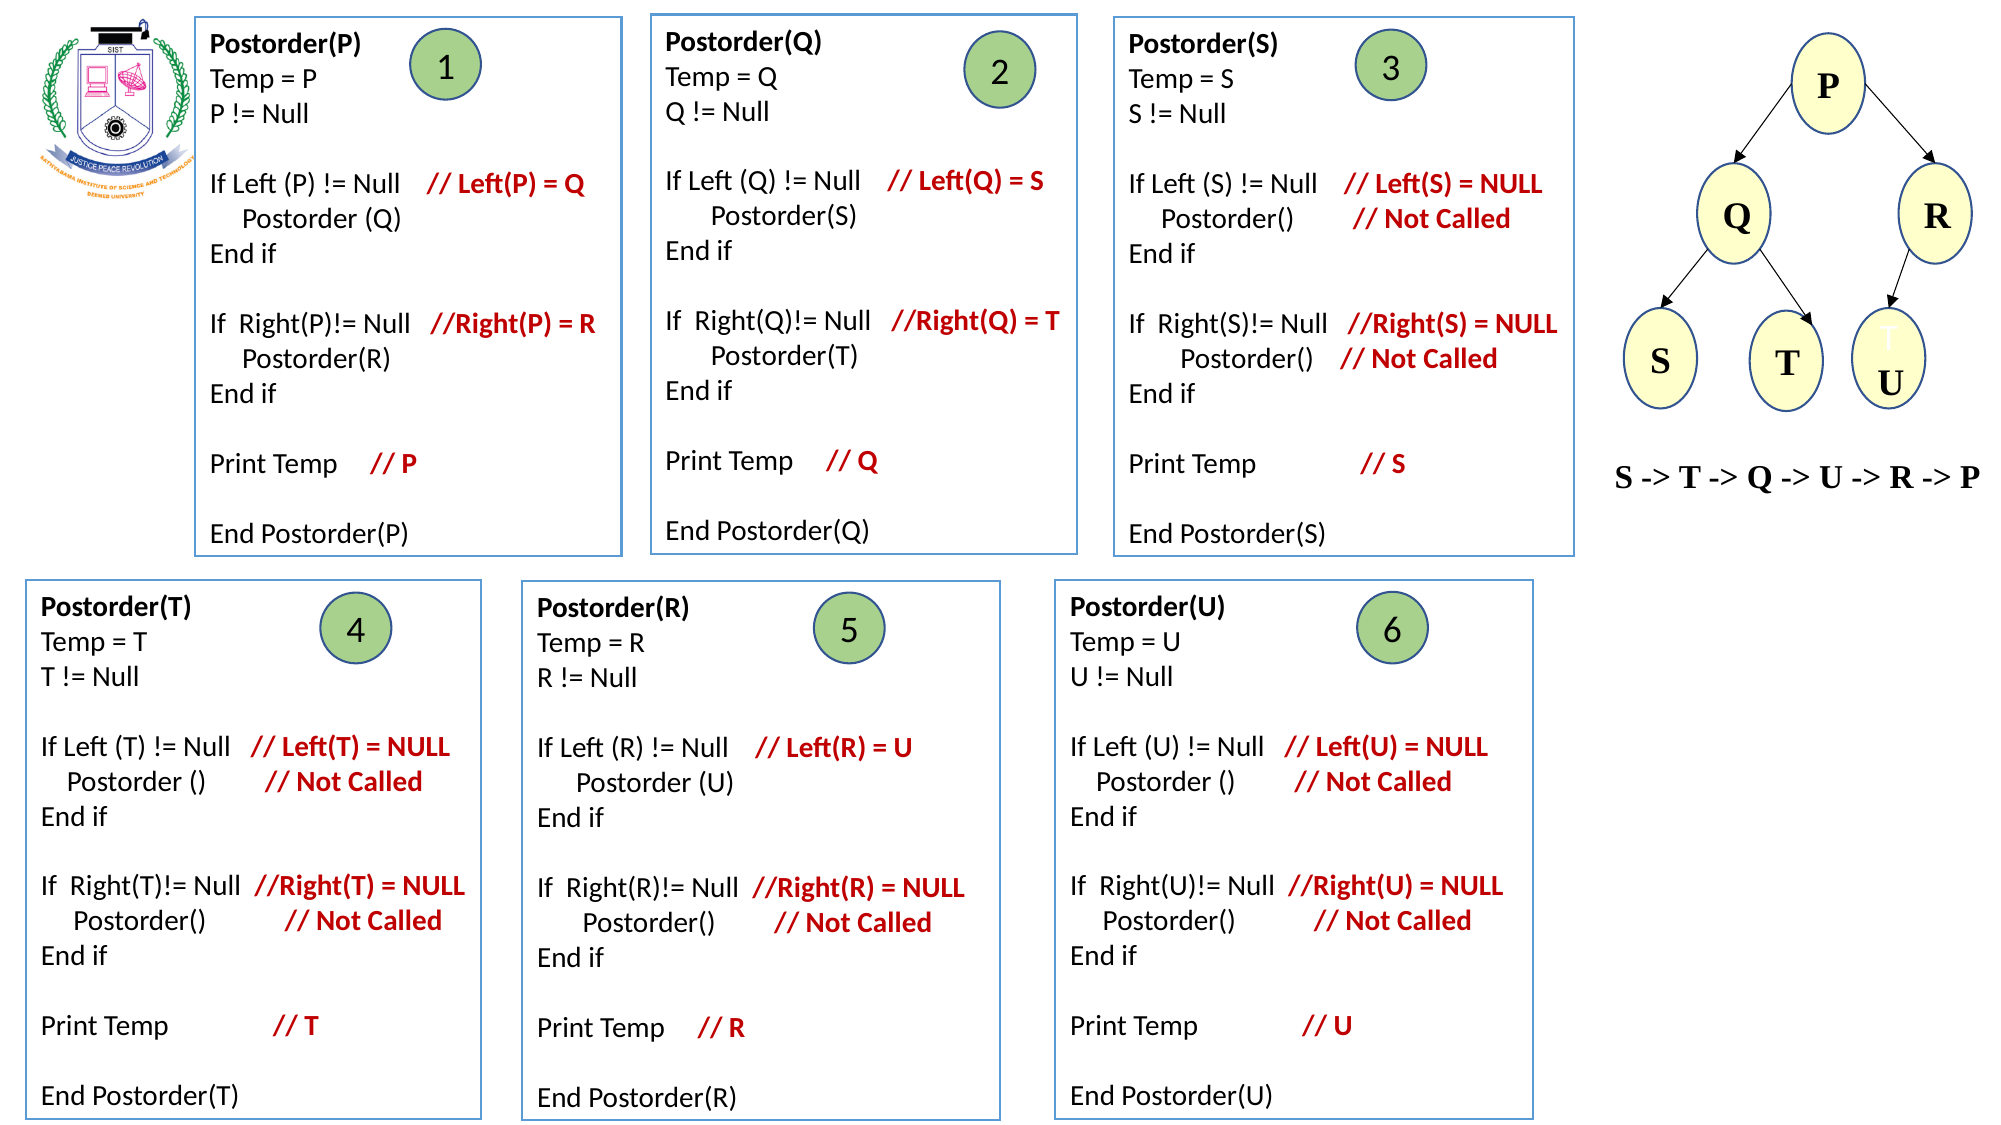

Postorder(Q)
Temp = Q
Q != Null

If Left (Q) != Null    // Left(Q) = S
       Postorder(S)
End if

If  Right(Q)!= Null   //Right(Q) = T
       Postorder(T)
End if

Print Temp     // Q

End Postorder(Q)
Postorder(P)
Temp = P
P != Null

If Left (P) != Null    // Left(P) = Q
     Postorder (Q)
End if

If  Right(P)!= Null   //Right(P) = R
     Postorder(R)
End if

Print Temp     // P

End Postorder(P)
Postorder(S)
Temp = S
S != Null

If Left (S) != Null    // Left(S) = NULL
     Postorder()         // Not Called
End if

If  Right(S)!= Null   //Right(S) = NULL
        Postorder()    // Not Called
End if

Print Temp                // S

End Postorder(S)
1
3
2
P
Q
R
S
TU
T
S -> T -> Q -> U -> R -> P
Postorder(U)
Temp = U
U != Null

If Left (U) != Null   // Left(U) = NULL
    Postorder ()         // Not Called
End if

If  Right(U)!= Null  //Right(U) = NULL
     Postorder()            // Not Called
End if

Print Temp                // U

End Postorder(U)
Postorder(T)
Temp = T
T != Null

If Left (T) != Null   // Left(T) = NULL
    Postorder ()         // Not Called
End if

If  Right(T)!= Null  //Right(T) = NULL
     Postorder()            // Not Called
End if

Print Temp                // T

End Postorder(T)
Postorder(R)
Temp = R
R != Null

If Left (R) != Null    // Left(R) = U
      Postorder (U)
End if

If  Right(R)!= Null  //Right(R) = NULL
       Postorder()         // Not Called
End if

Print Temp     // R

End Postorder(R)
6
4
5